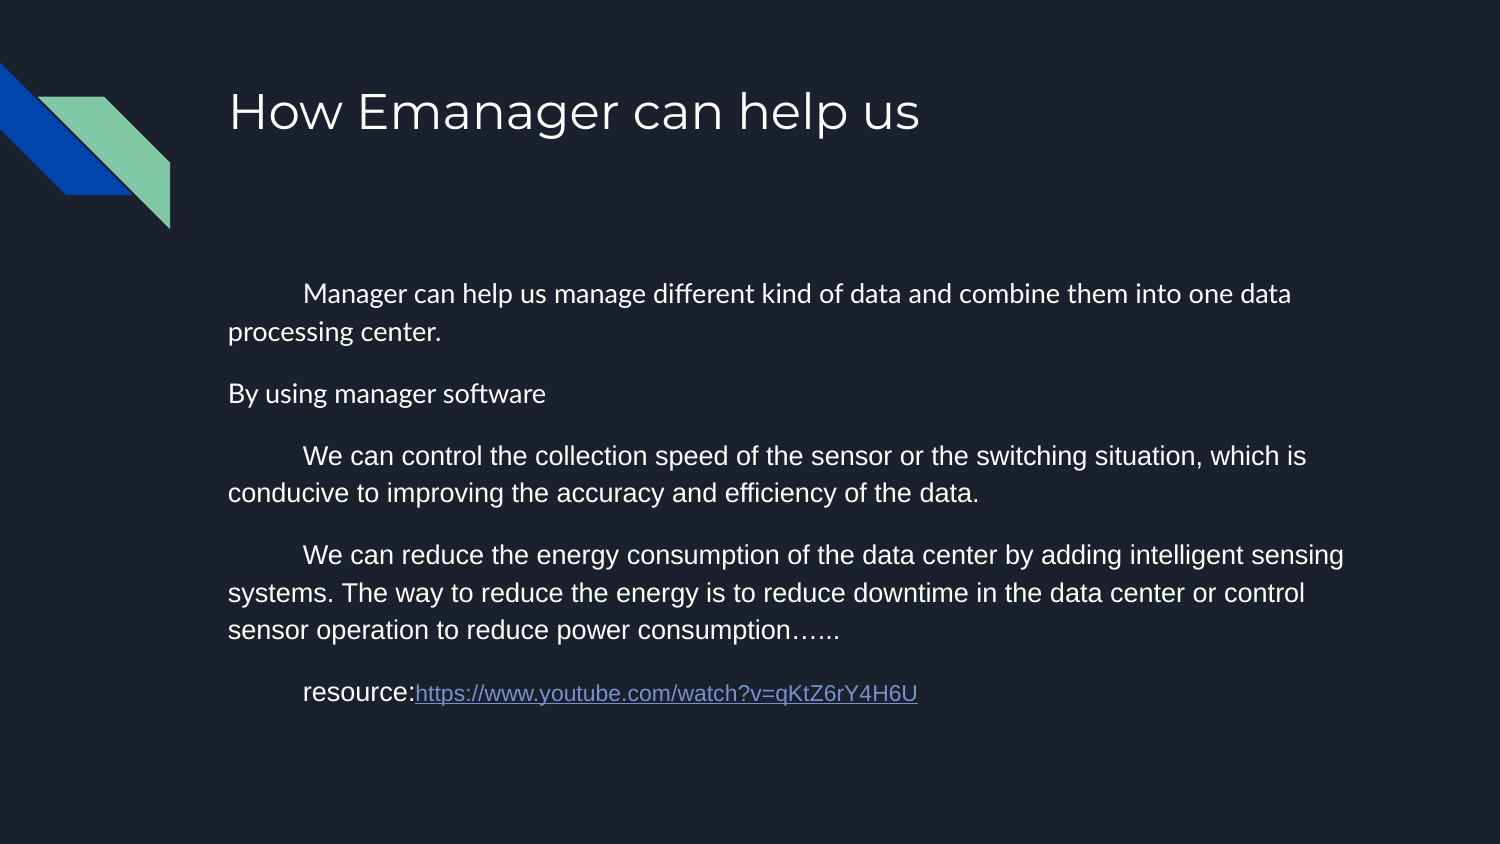

# How Emanager can help us
Manager can help us manage different kind of data and combine them into one data processing center.
By using manager software
We can control the collection speed of the sensor or the switching situation, which is conducive to improving the accuracy and efficiency of the data.
We can reduce the energy consumption of the data center by adding intelligent sensing systems. The way to reduce the energy is to reduce downtime in the data center or control sensor operation to reduce power consumption…...
resource:https://www.youtube.com/watch?v=qKtZ6rY4H6U